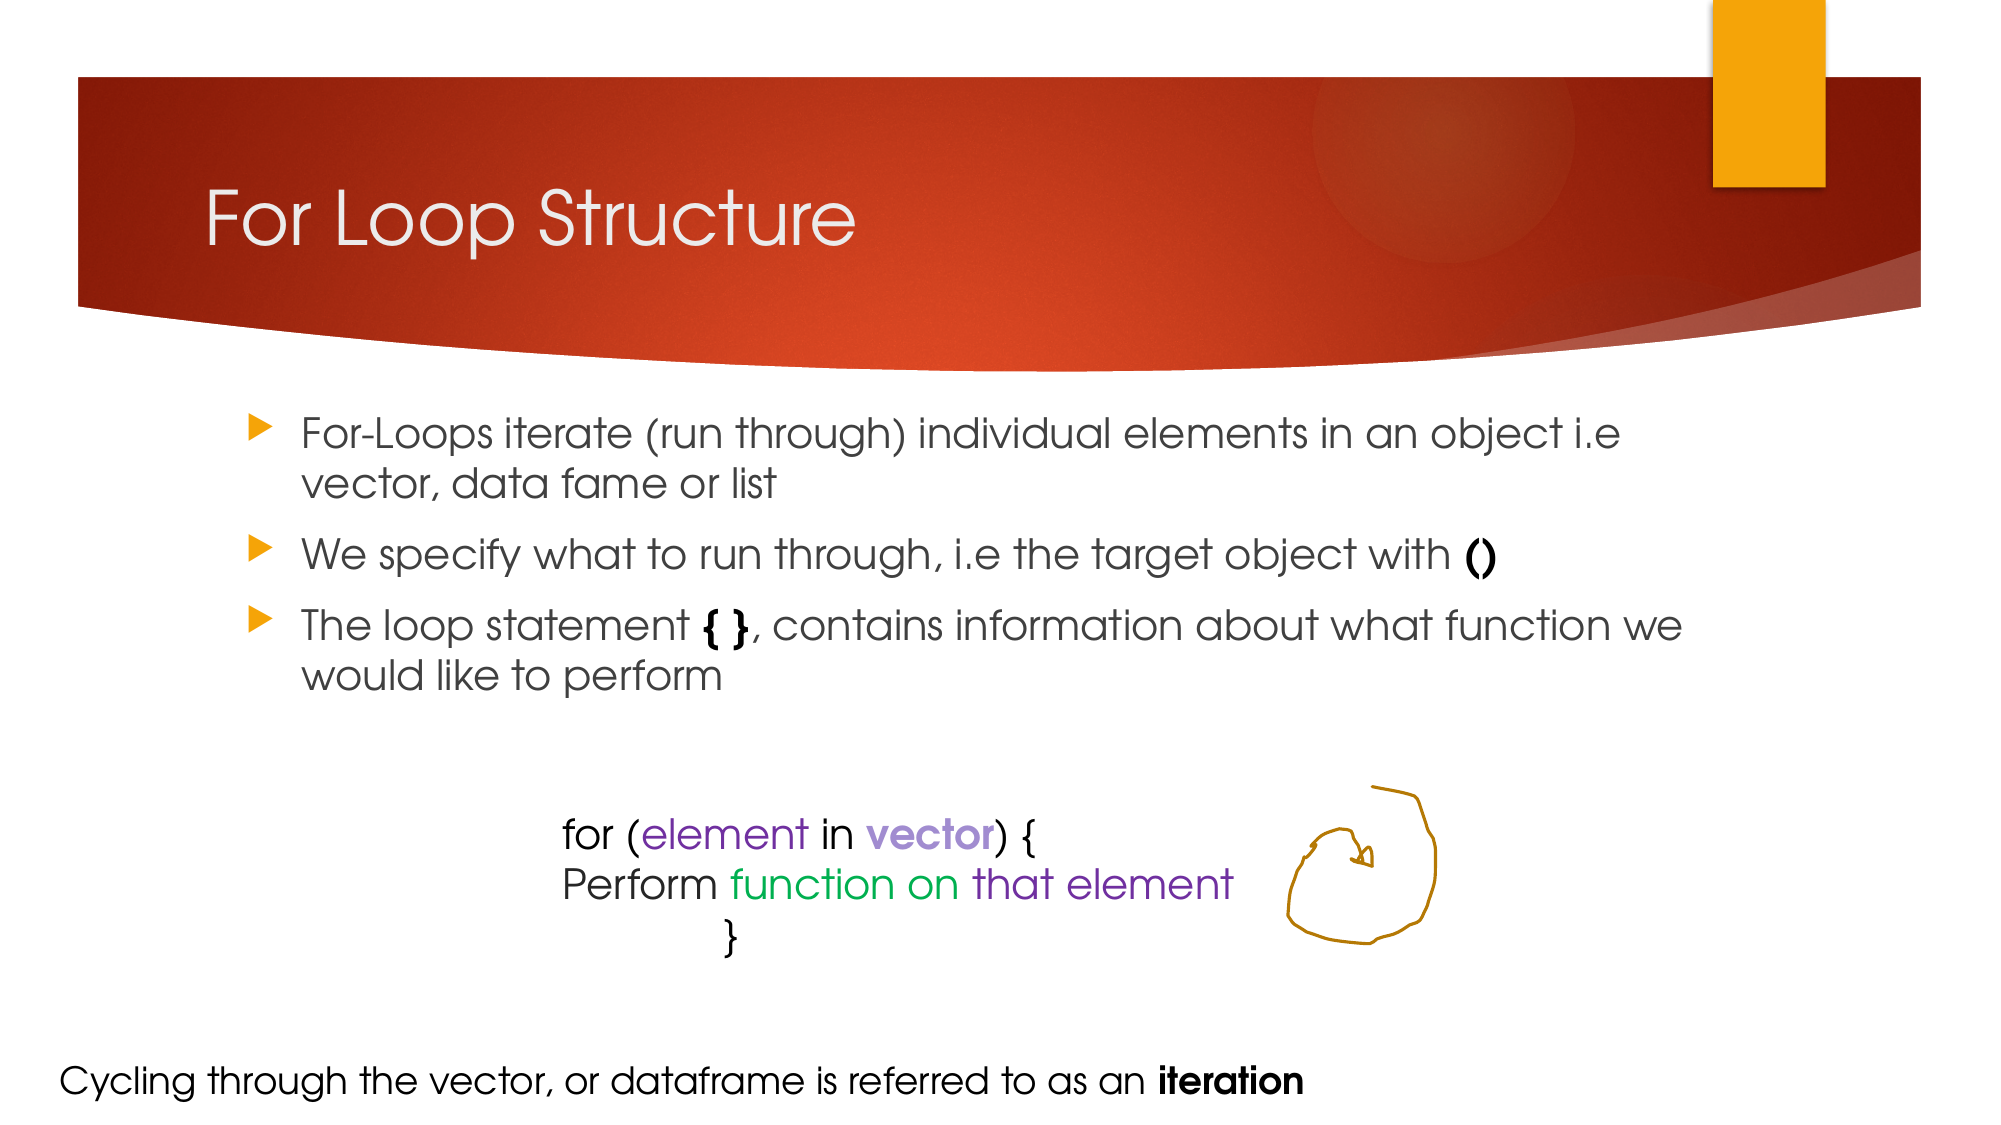

# For Loop Structure
For-Loops iterate (run through) individual elements in an object i.e vector, data fame or list
We specify what to run through, i.e the target object with ()
The loop statement { }, contains information about what function we would like to perform

for (element in vector) {
Perform function on that element
              }
Cycling through the vector, or dataframe is referred to as an iteration